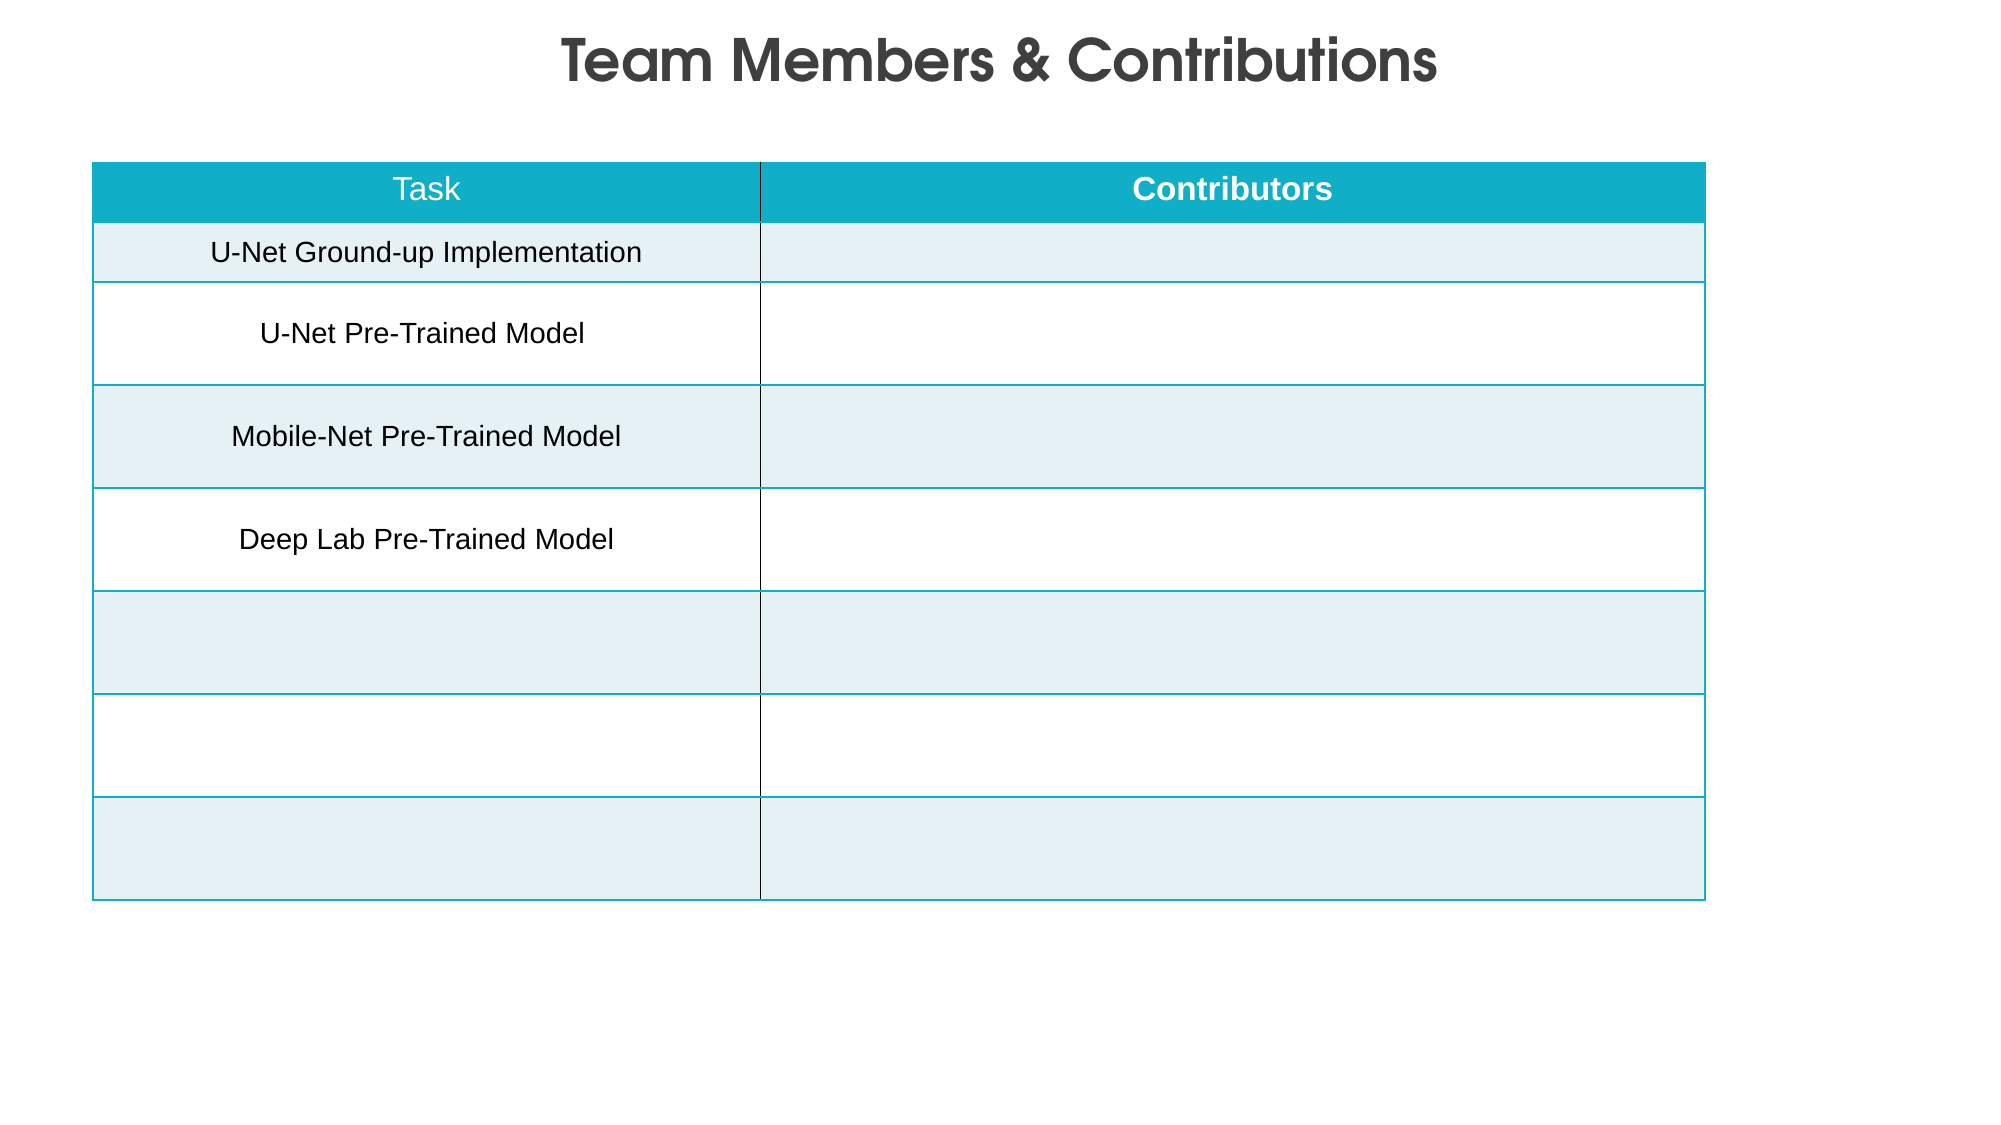

Team Members & Contributions
| Task | Contributors |
| --- | --- |
| U-Net Ground-up Implementation |  |
| U-Net Pre-Trained Model |  |
| Mobile-Net Pre-Trained Model |  |
| Deep Lab Pre-Trained Model |  |
|  |  |
|  |  |
|  |  |